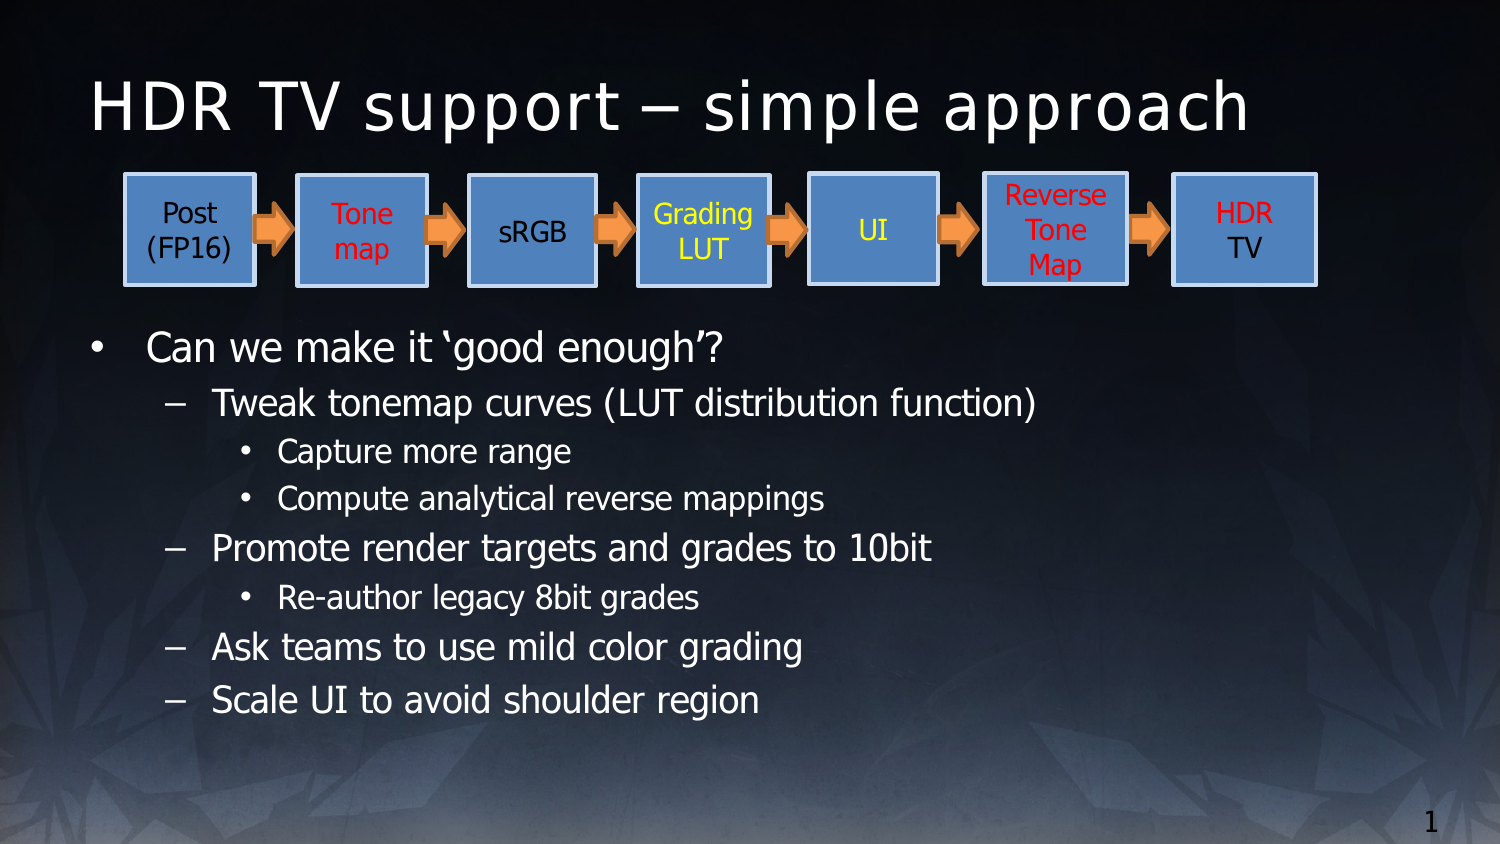

# HDR TV support – simple approach
Reverse
Tone
Map
UI
Post (FP16)
HDR
TV
Tone
map
Grading
LUT
sRGB

Can we make it ‘good enough’?
Tweak tonemap curves (LUT distribution function)
Capture more range
Compute analytical reverse mappings
Promote render targets and grades to 10bit
Re-author legacy 8bit grades
Ask teams to use mild color grading
Scale UI to avoid shoulder region

1